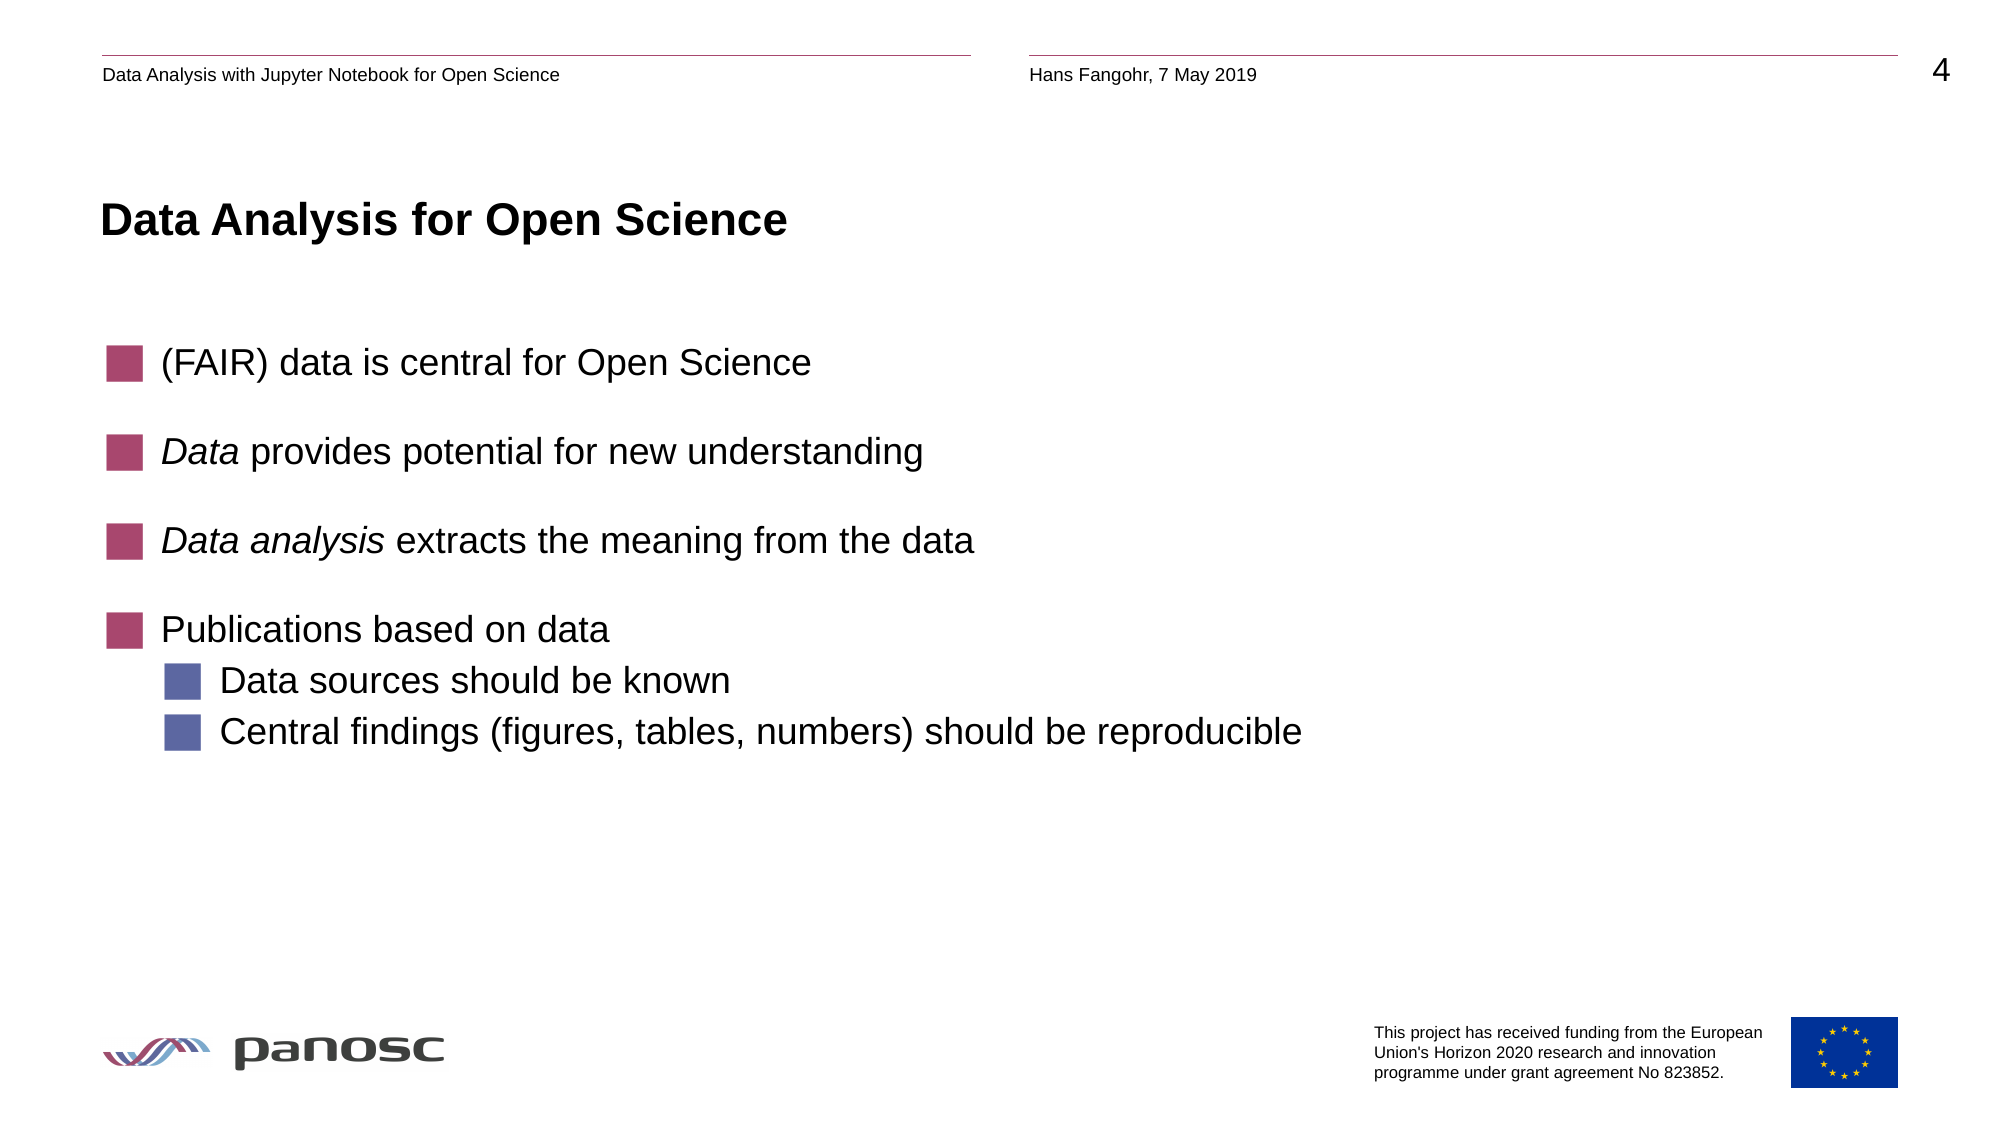

# Data Analysis for Open Science
(FAIR) data is central for Open Science
Data provides potential for new understanding
Data analysis extracts the meaning from the data
Publications based on data
Data sources should be known
Central findings (figures, tables, numbers) should be reproducible